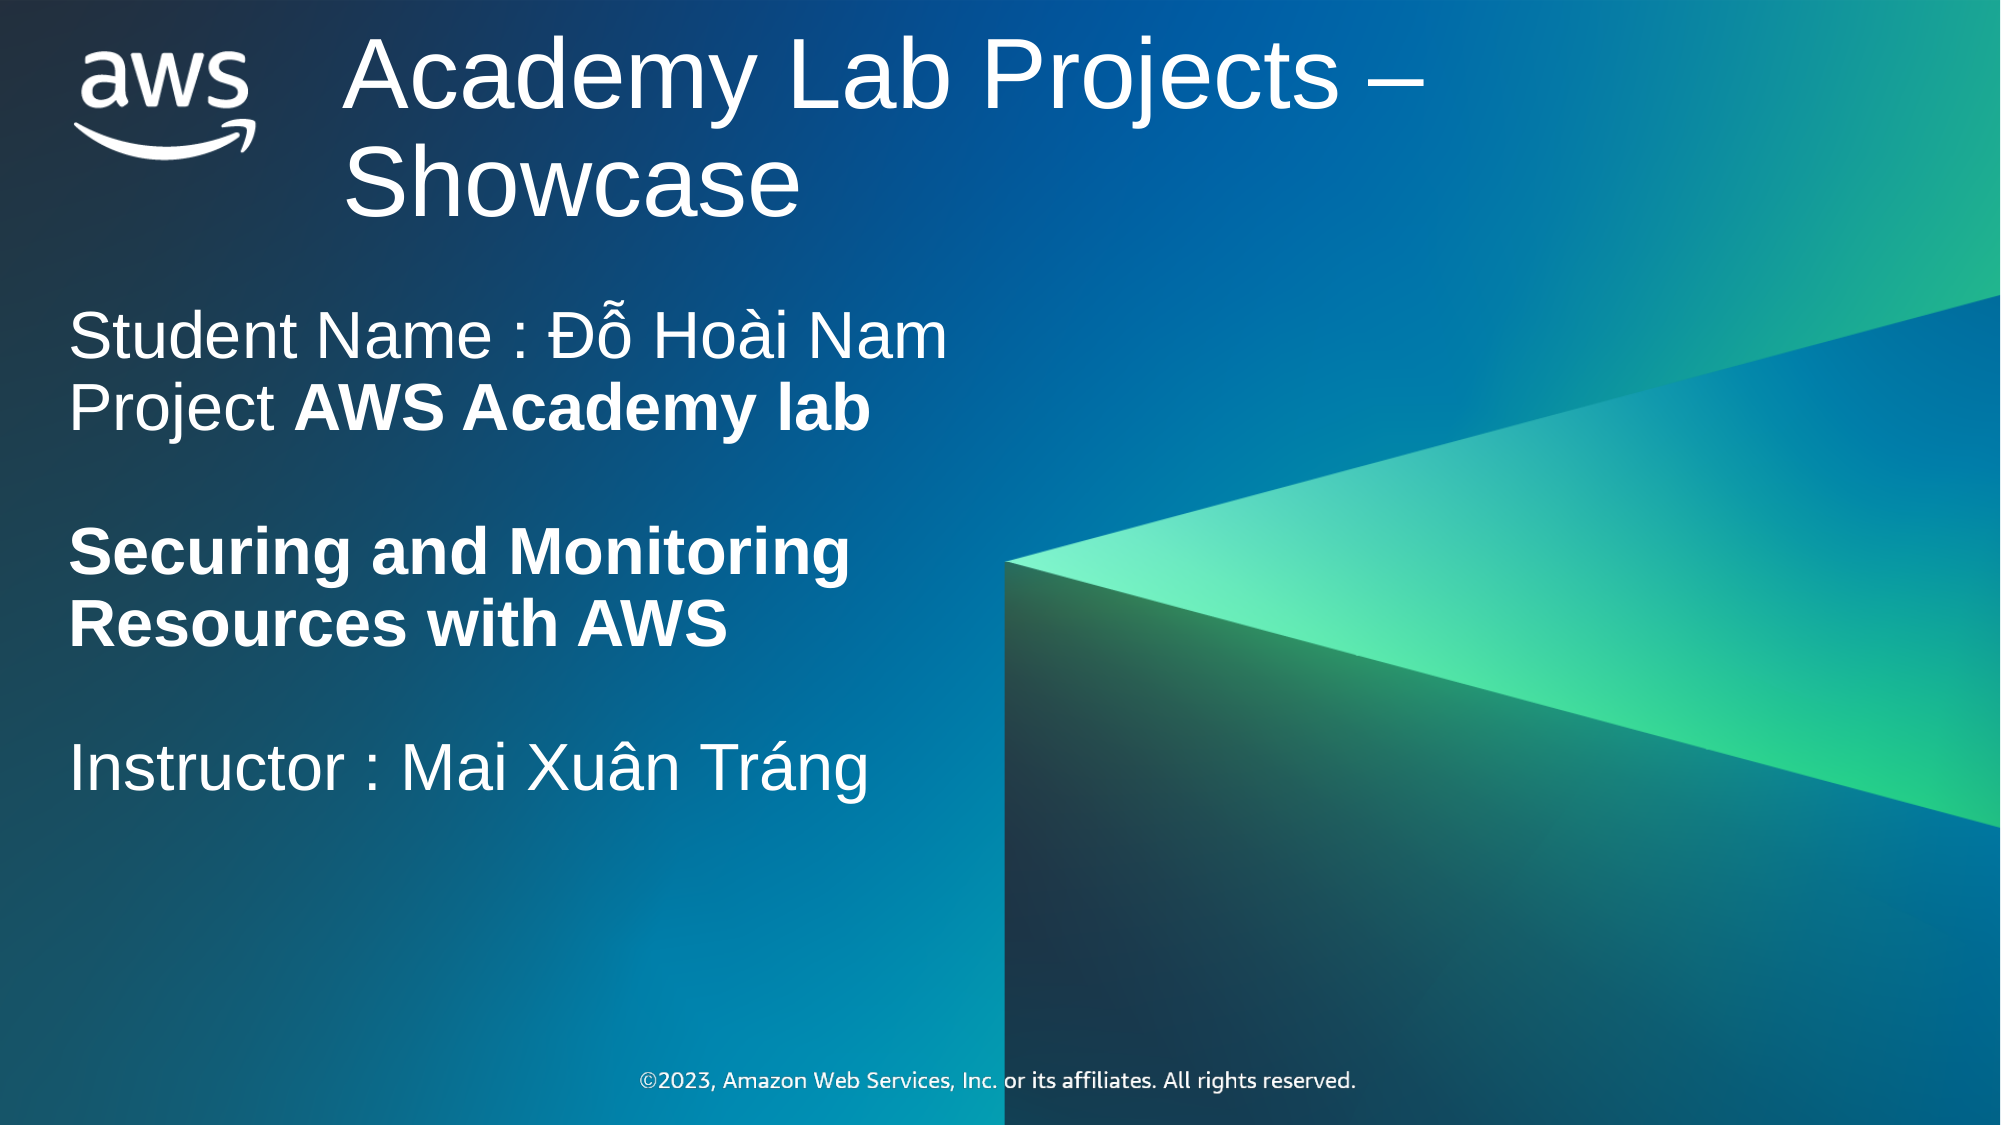

Academy Lab Projects – Showcase
Student Name : Đỗ Hoài Nam
Project AWS Academy lab

Securing and Monitoring Resources with AWS

Instructor : Mai Xuân Tráng